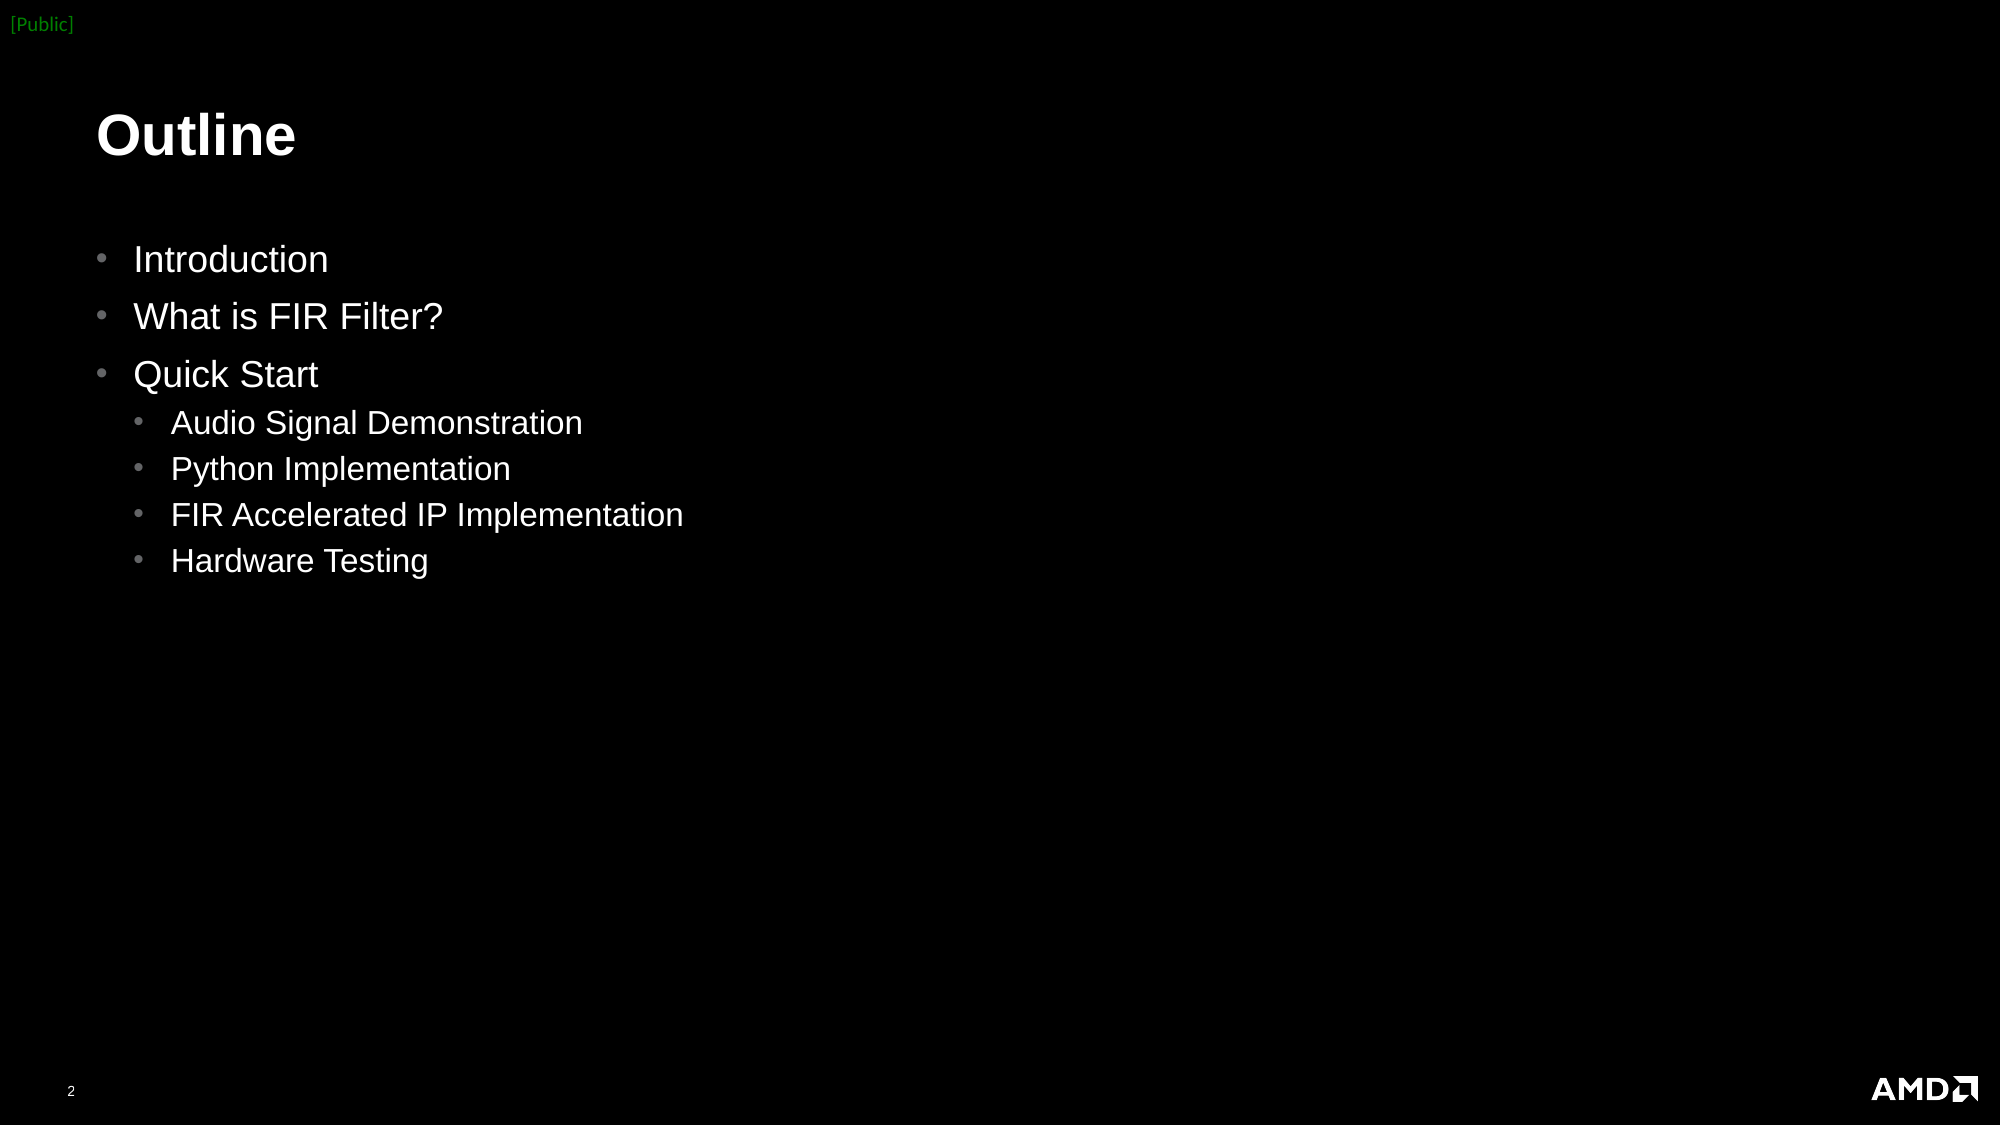

# Outline
Introduction
What is FIR Filter?
Quick Start
Audio Signal Demonstration
Python Implementation
FIR Accelerated IP Implementation
Hardware Testing